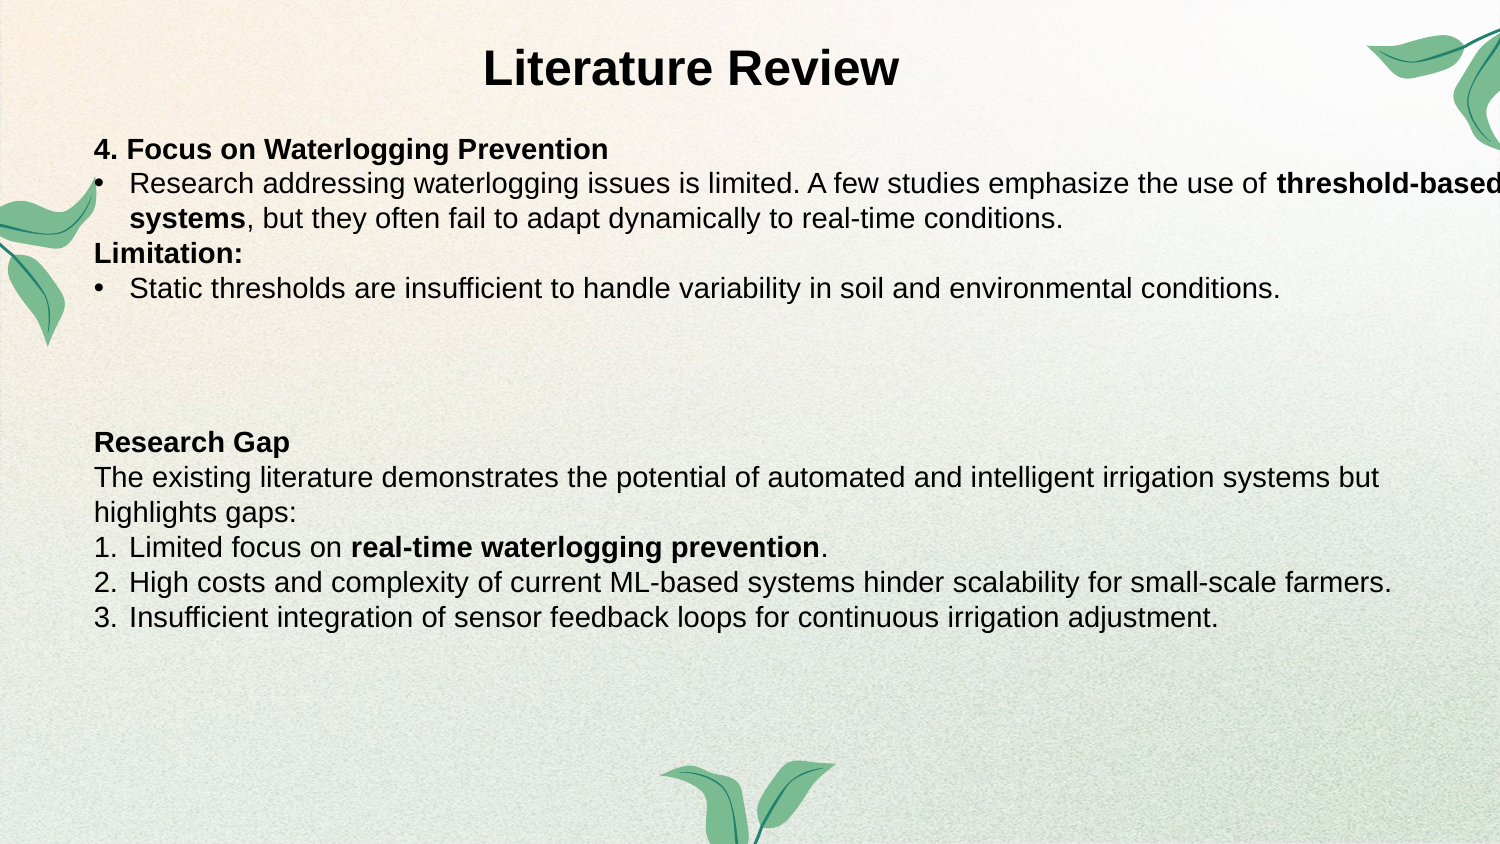

Literature Review
4. Focus on Waterlogging Prevention
Research addressing waterlogging issues is limited. A few studies emphasize the use of threshold-based systems, but they often fail to adapt dynamically to real-time conditions.
Limitation:
Static thresholds are insufficient to handle variability in soil and environmental conditions.
Research Gap
The existing literature demonstrates the potential of automated and intelligent irrigation systems but highlights gaps:
Limited focus on real-time waterlogging prevention.
High costs and complexity of current ML-based systems hinder scalability for small-scale farmers.
Insufficient integration of sensor feedback loops for continuous irrigation adjustment.